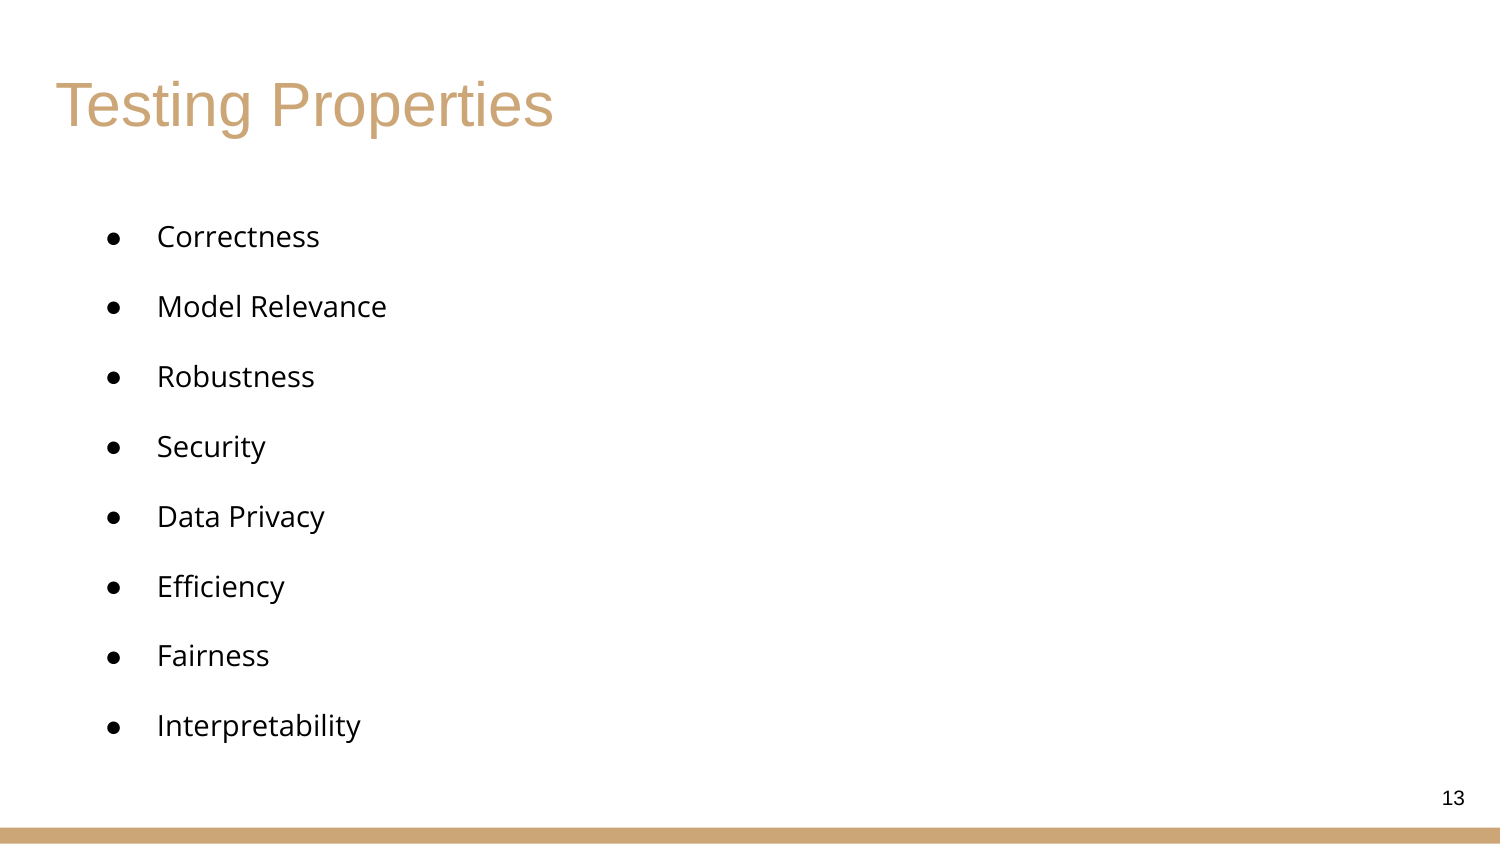

# Testing Properties
Correctness
Model Relevance
Robustness
Security
Data Privacy
Efficiency
Fairness
Interpretability
13